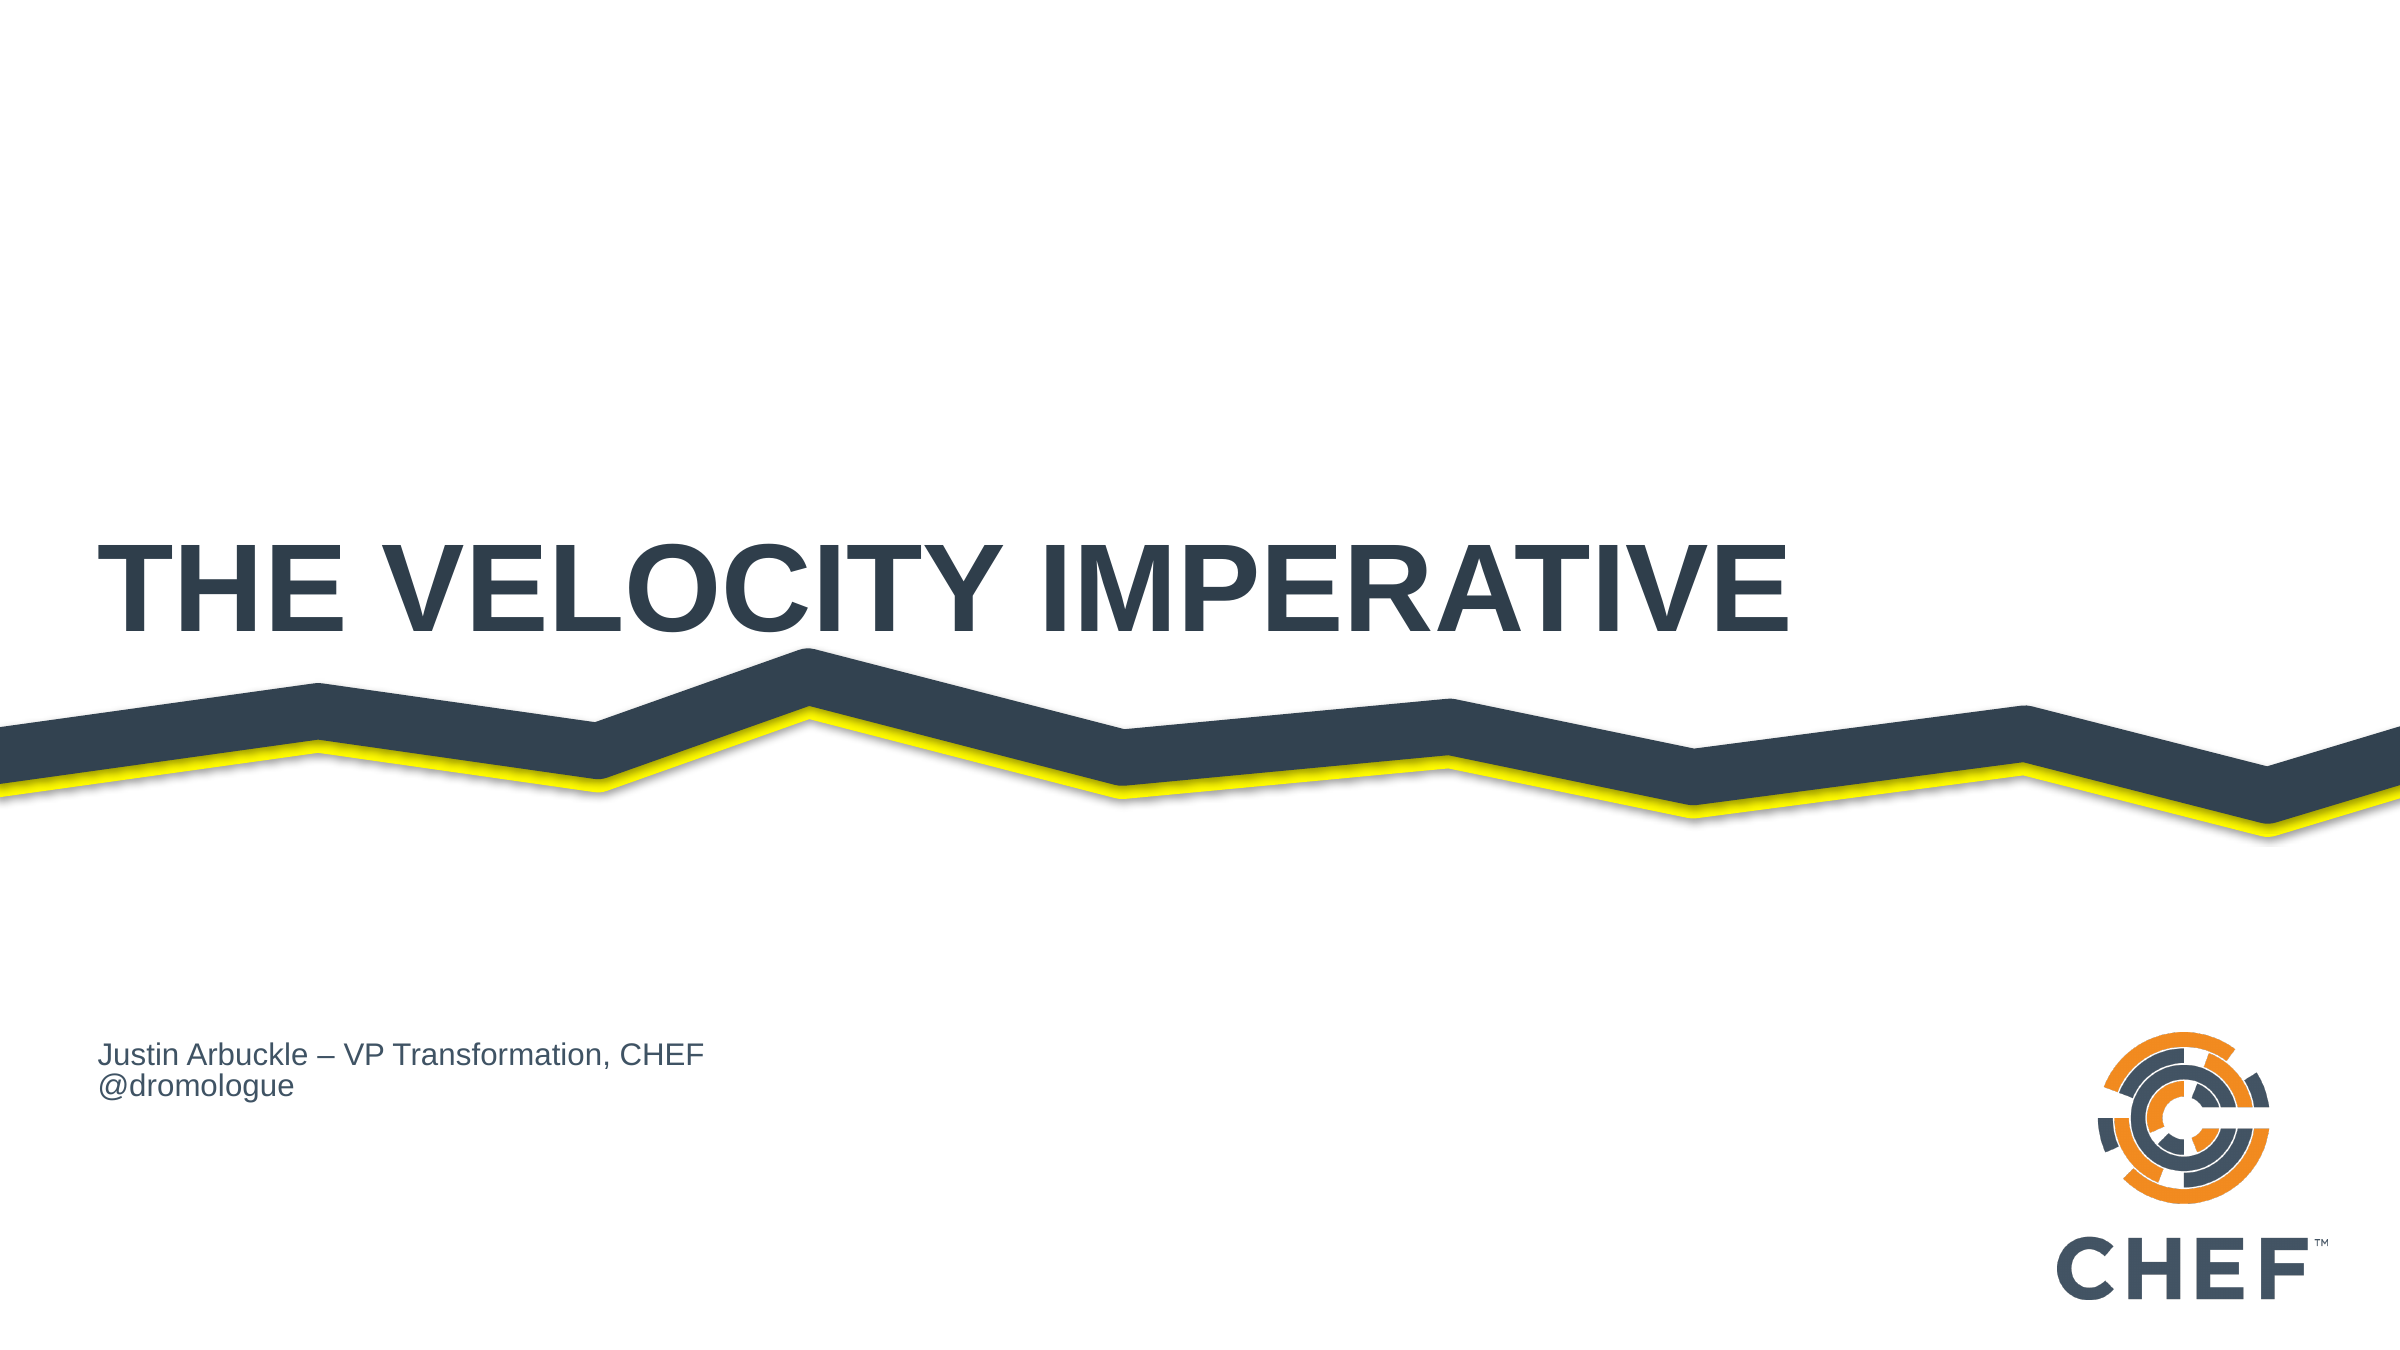

# The Velocity imperative

Justin Arbuckle – VP Transformation, CHEF
@dromologue